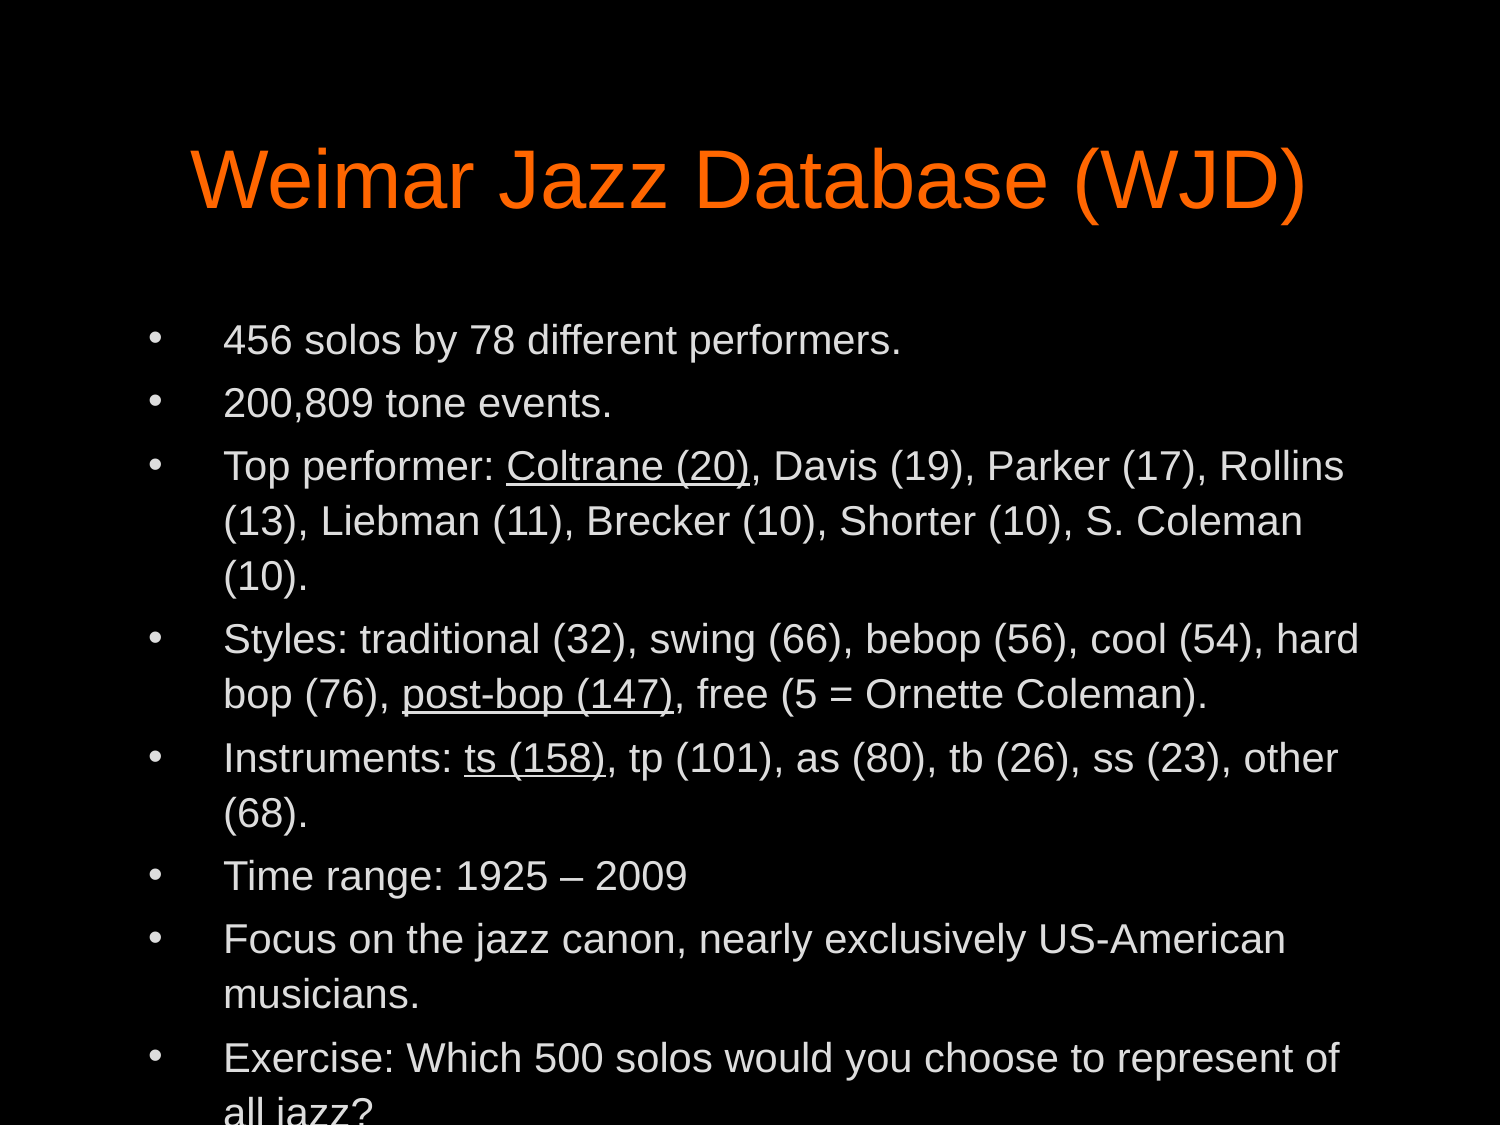

# Weimar Jazz Database (WJD)
456 solos by 78 different performers.
200,809 tone events.
Top performer: Coltrane (20), Davis (19), Parker (17), Rollins (13), Liebman (11), Brecker (10), Shorter (10), S. Coleman (10).
Styles: traditional (32), swing (66), bebop (56), cool (54), hard bop (76), post-bop (147), free (5 = Ornette Coleman).
Instruments: ts (158), tp (101), as (80), tb (26), ss (23), other (68).
Time range: 1925 – 2009
Focus on the jazz canon, nearly exclusively US-American musicians.
Exercise: Which 500 solos would you choose to represent of all jazz?